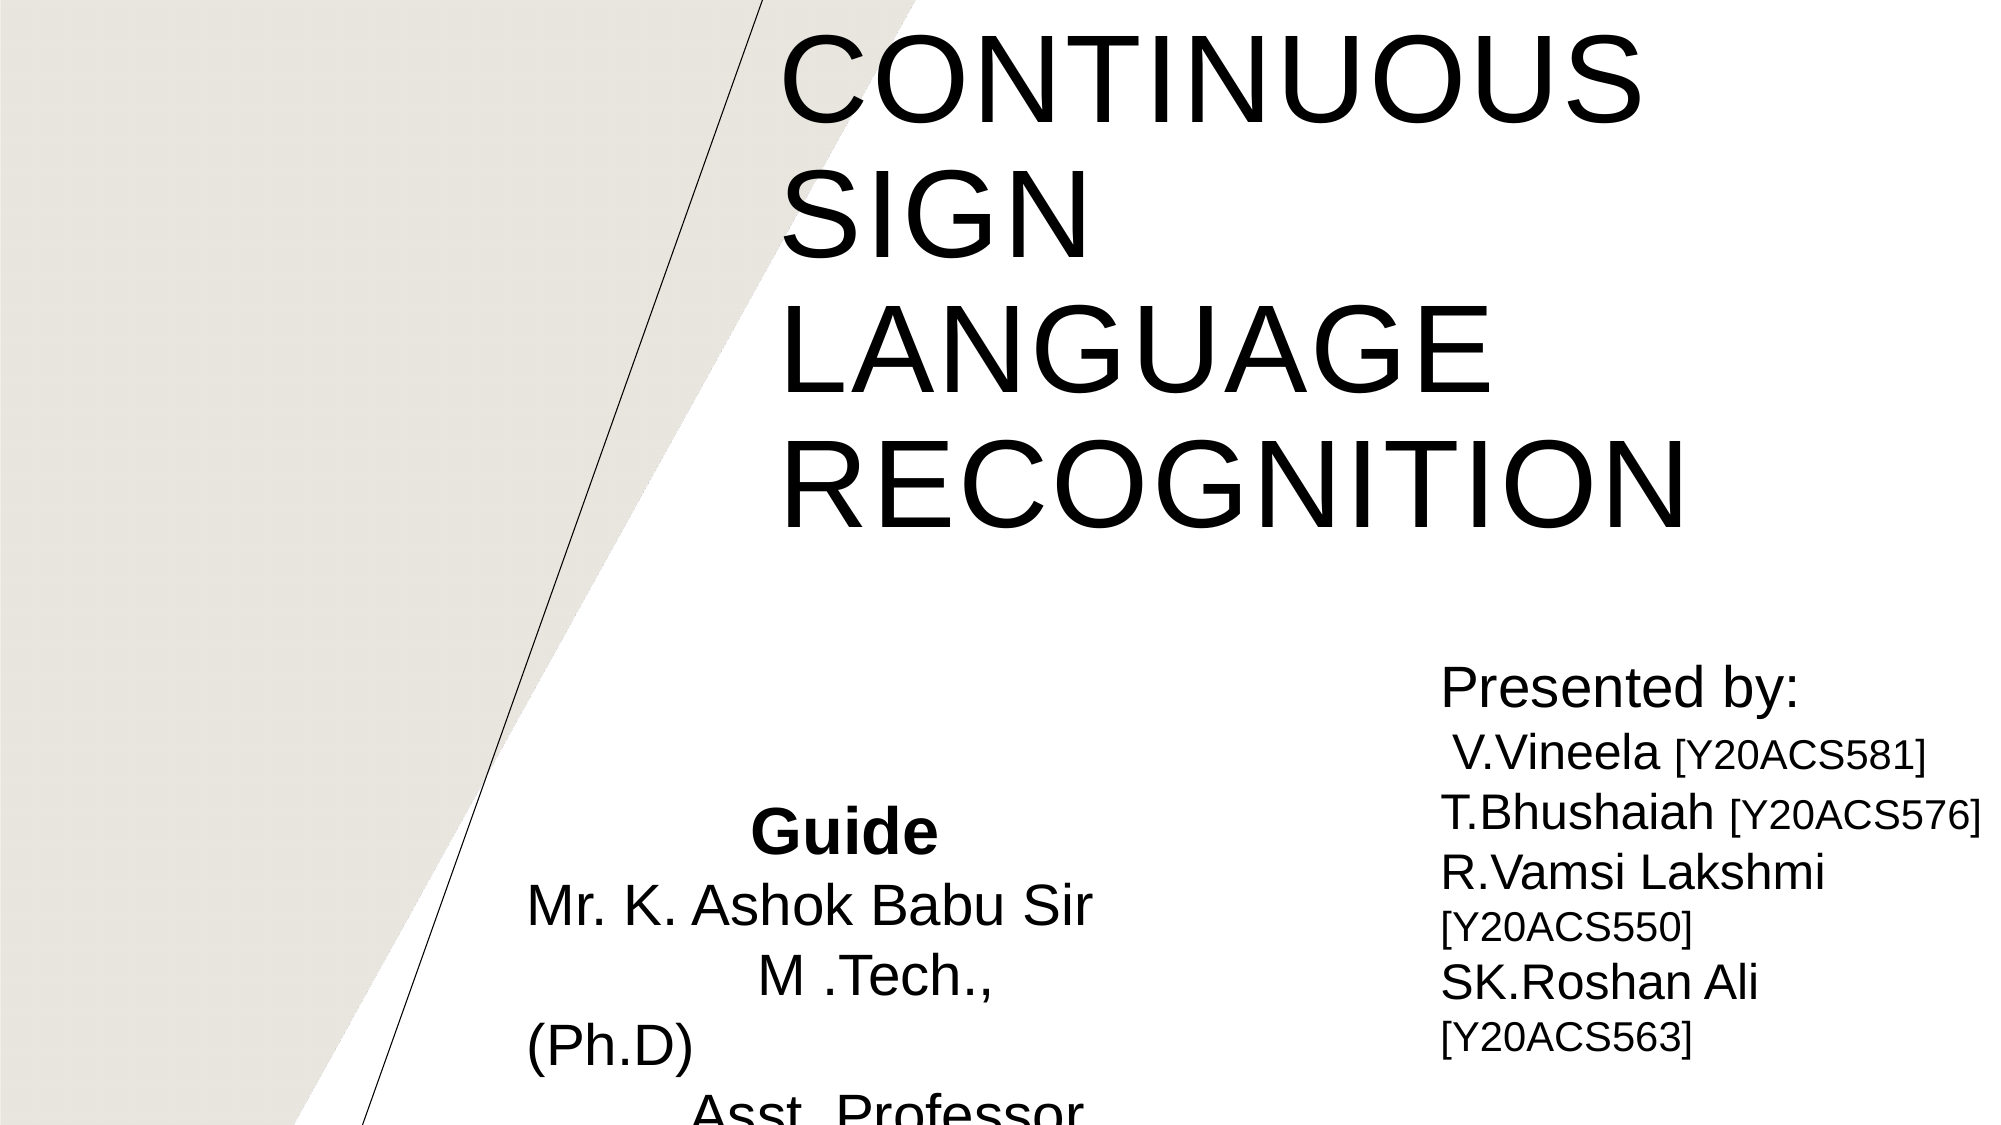

# CONTINUOUS SIGN LANGUAGE RECOGNITION
Presented by:
 V.Vineela [Y20ACS581]
T.Bhushaiah [Y20ACS576]
R.Vamsi Lakshmi [Y20ACS550]
SK.Roshan Ali [Y20ACS563]

	    Guide
Mr. K. Ashok Babu Sir
	     M .Tech., (Ph.D)
          Asst. Professor